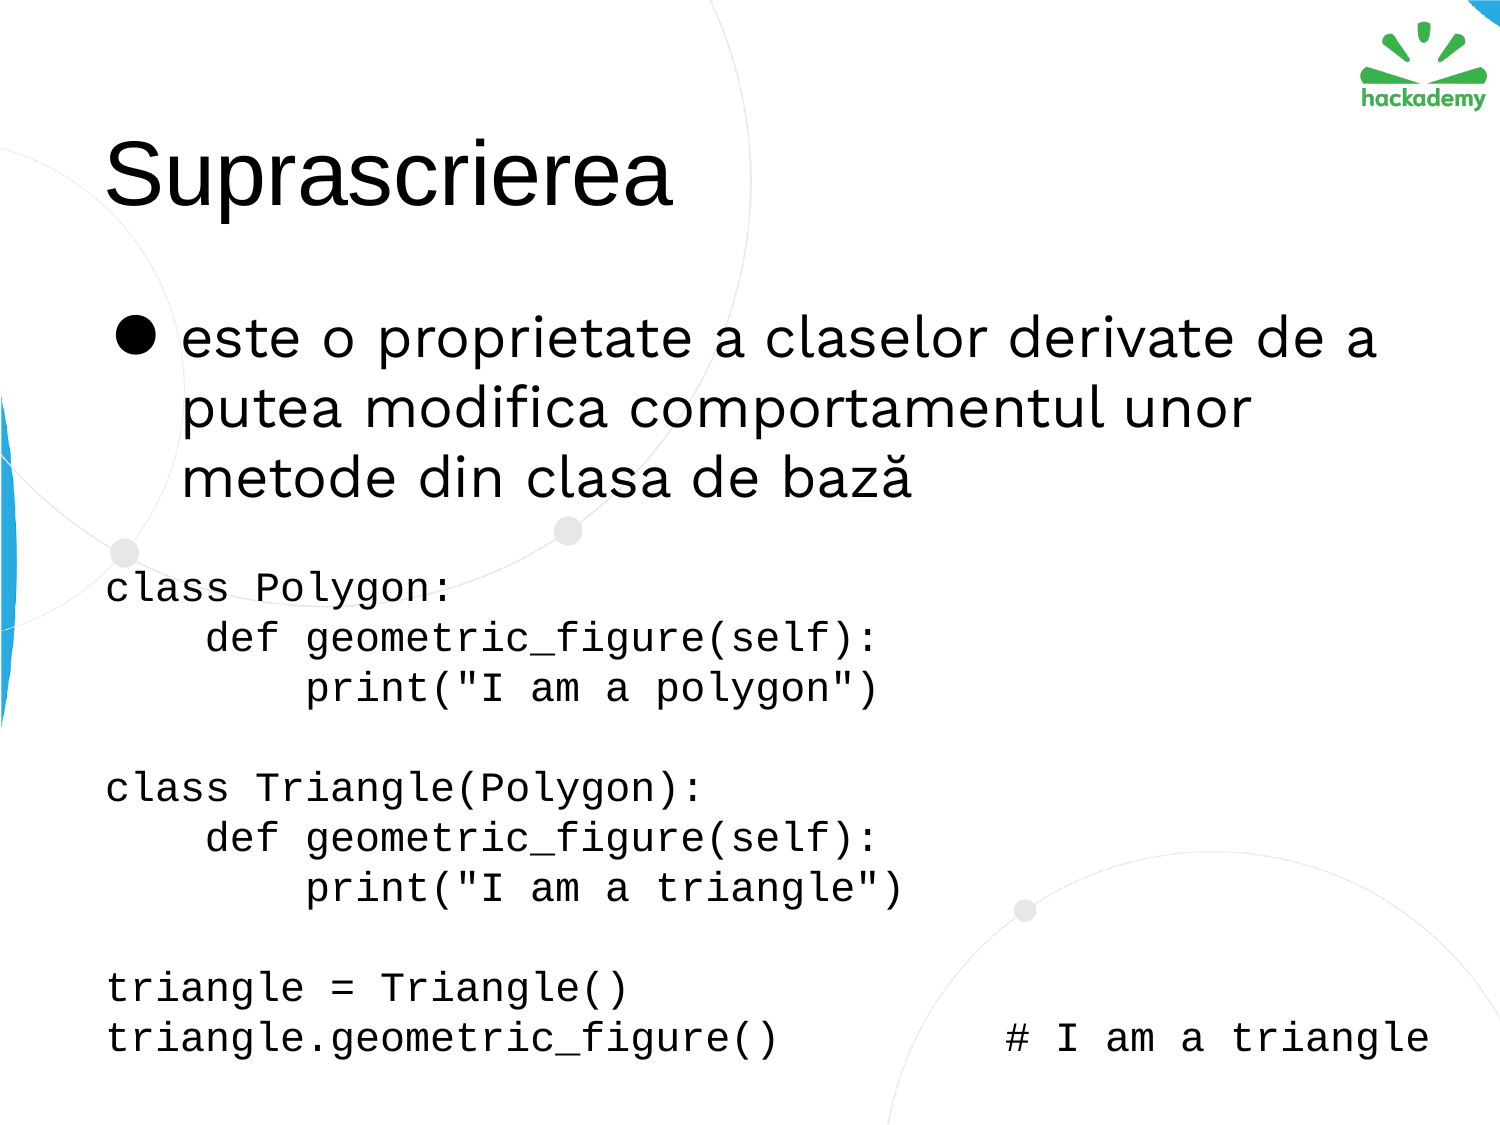

# Suprascrierea
este o proprietate a claselor derivate de a putea modifica comportamentul unor metode din clasa de bază

class Polygon:
    def geometric_figure(self):
        print("I am a polygon")

class Triangle(Polygon):
    def geometric_figure(self):
        print("I am a triangle")

triangle = Triangle()
triangle.geometric_figure()		# I am a triangle